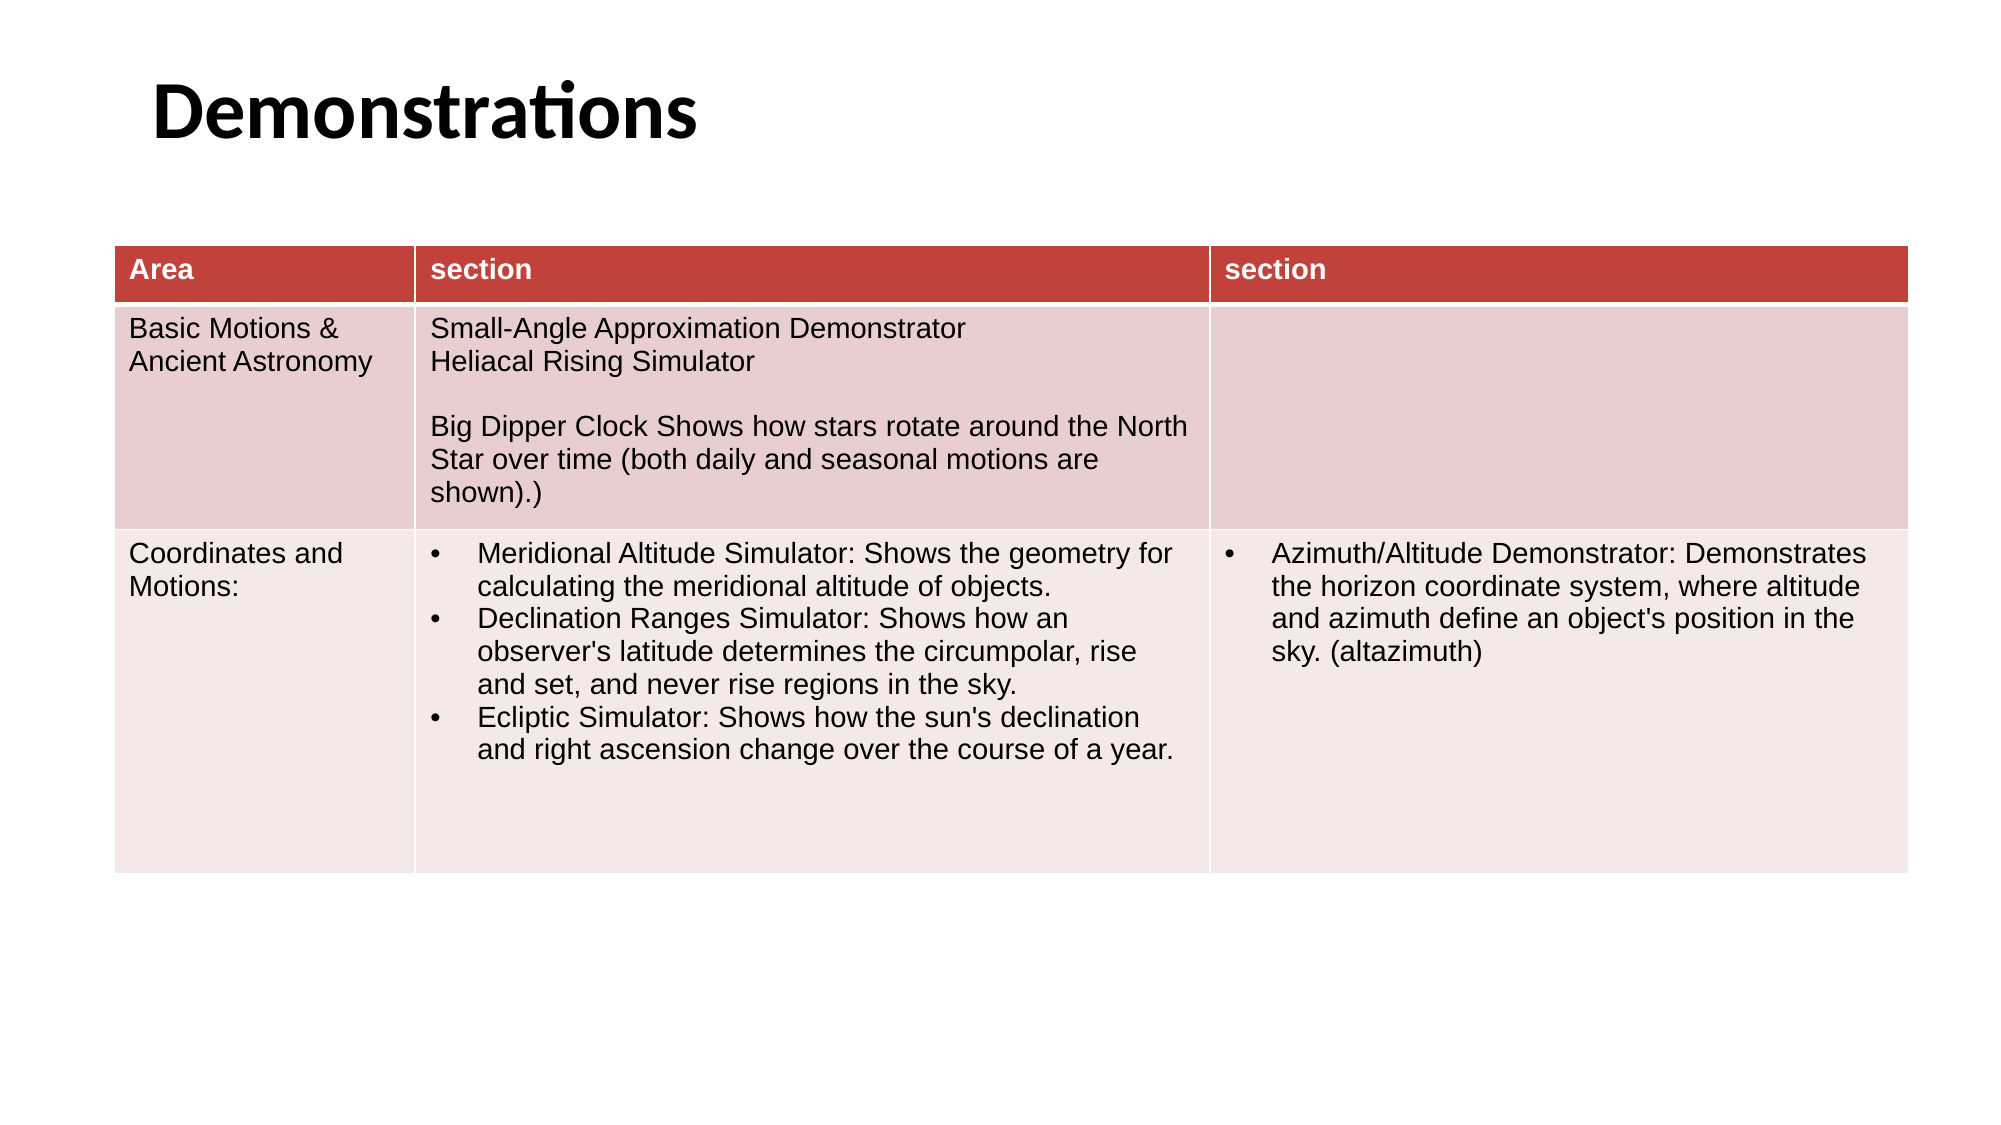

# Demonstrations
| Area | section | section |
| --- | --- | --- |
| Basic Motions & Ancient Astronomy | Small-Angle Approximation Demonstrator Heliacal Rising Simulator Big Dipper Clock Shows how stars rotate around the North Star over time (both daily and seasonal motions are shown).) |  |
| Coordinates and Motions: | Meridional Altitude Simulator: Shows the geometry for calculating the meridional altitude of objects. Declination Ranges Simulator: Shows how an observer's latitude determines the circumpolar, rise and set, and never rise regions in the sky. Ecliptic Simulator: Shows how the sun's declination and right ascension change over the course of a year. | Azimuth/Altitude Demonstrator: Demonstrates the horizon coordinate system, where altitude and azimuth define an object's position in the sky. (altazimuth) |